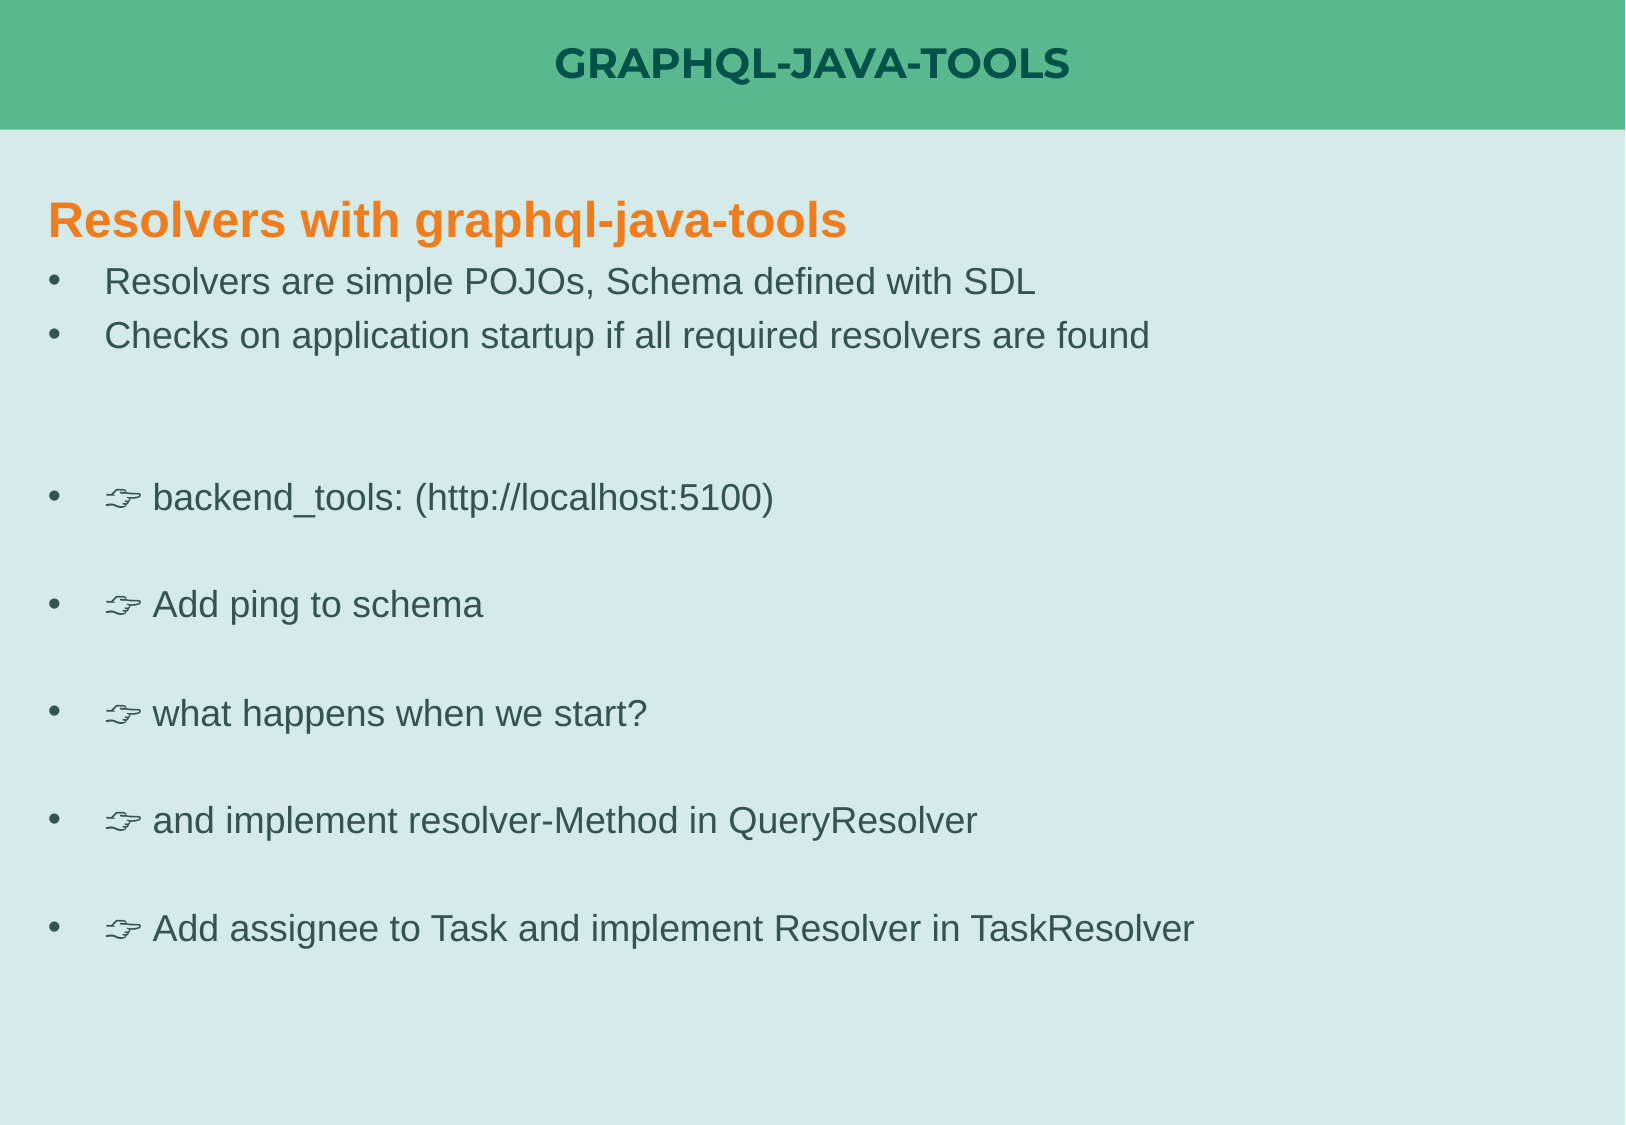

# graphql-java-tools
Resolvers with graphql-java-tools
Resolvers are simple POJOs, Schema defined with SDL
Checks on application startup if all required resolvers are found

👉 backend_tools: (http://localhost:5100)

👉 Add ping to schema

👉 what happens when we start?

👉 and implement resolver-Method in QueryResolver

👉 Add assignee to Task and implement Resolver in TaskResolver